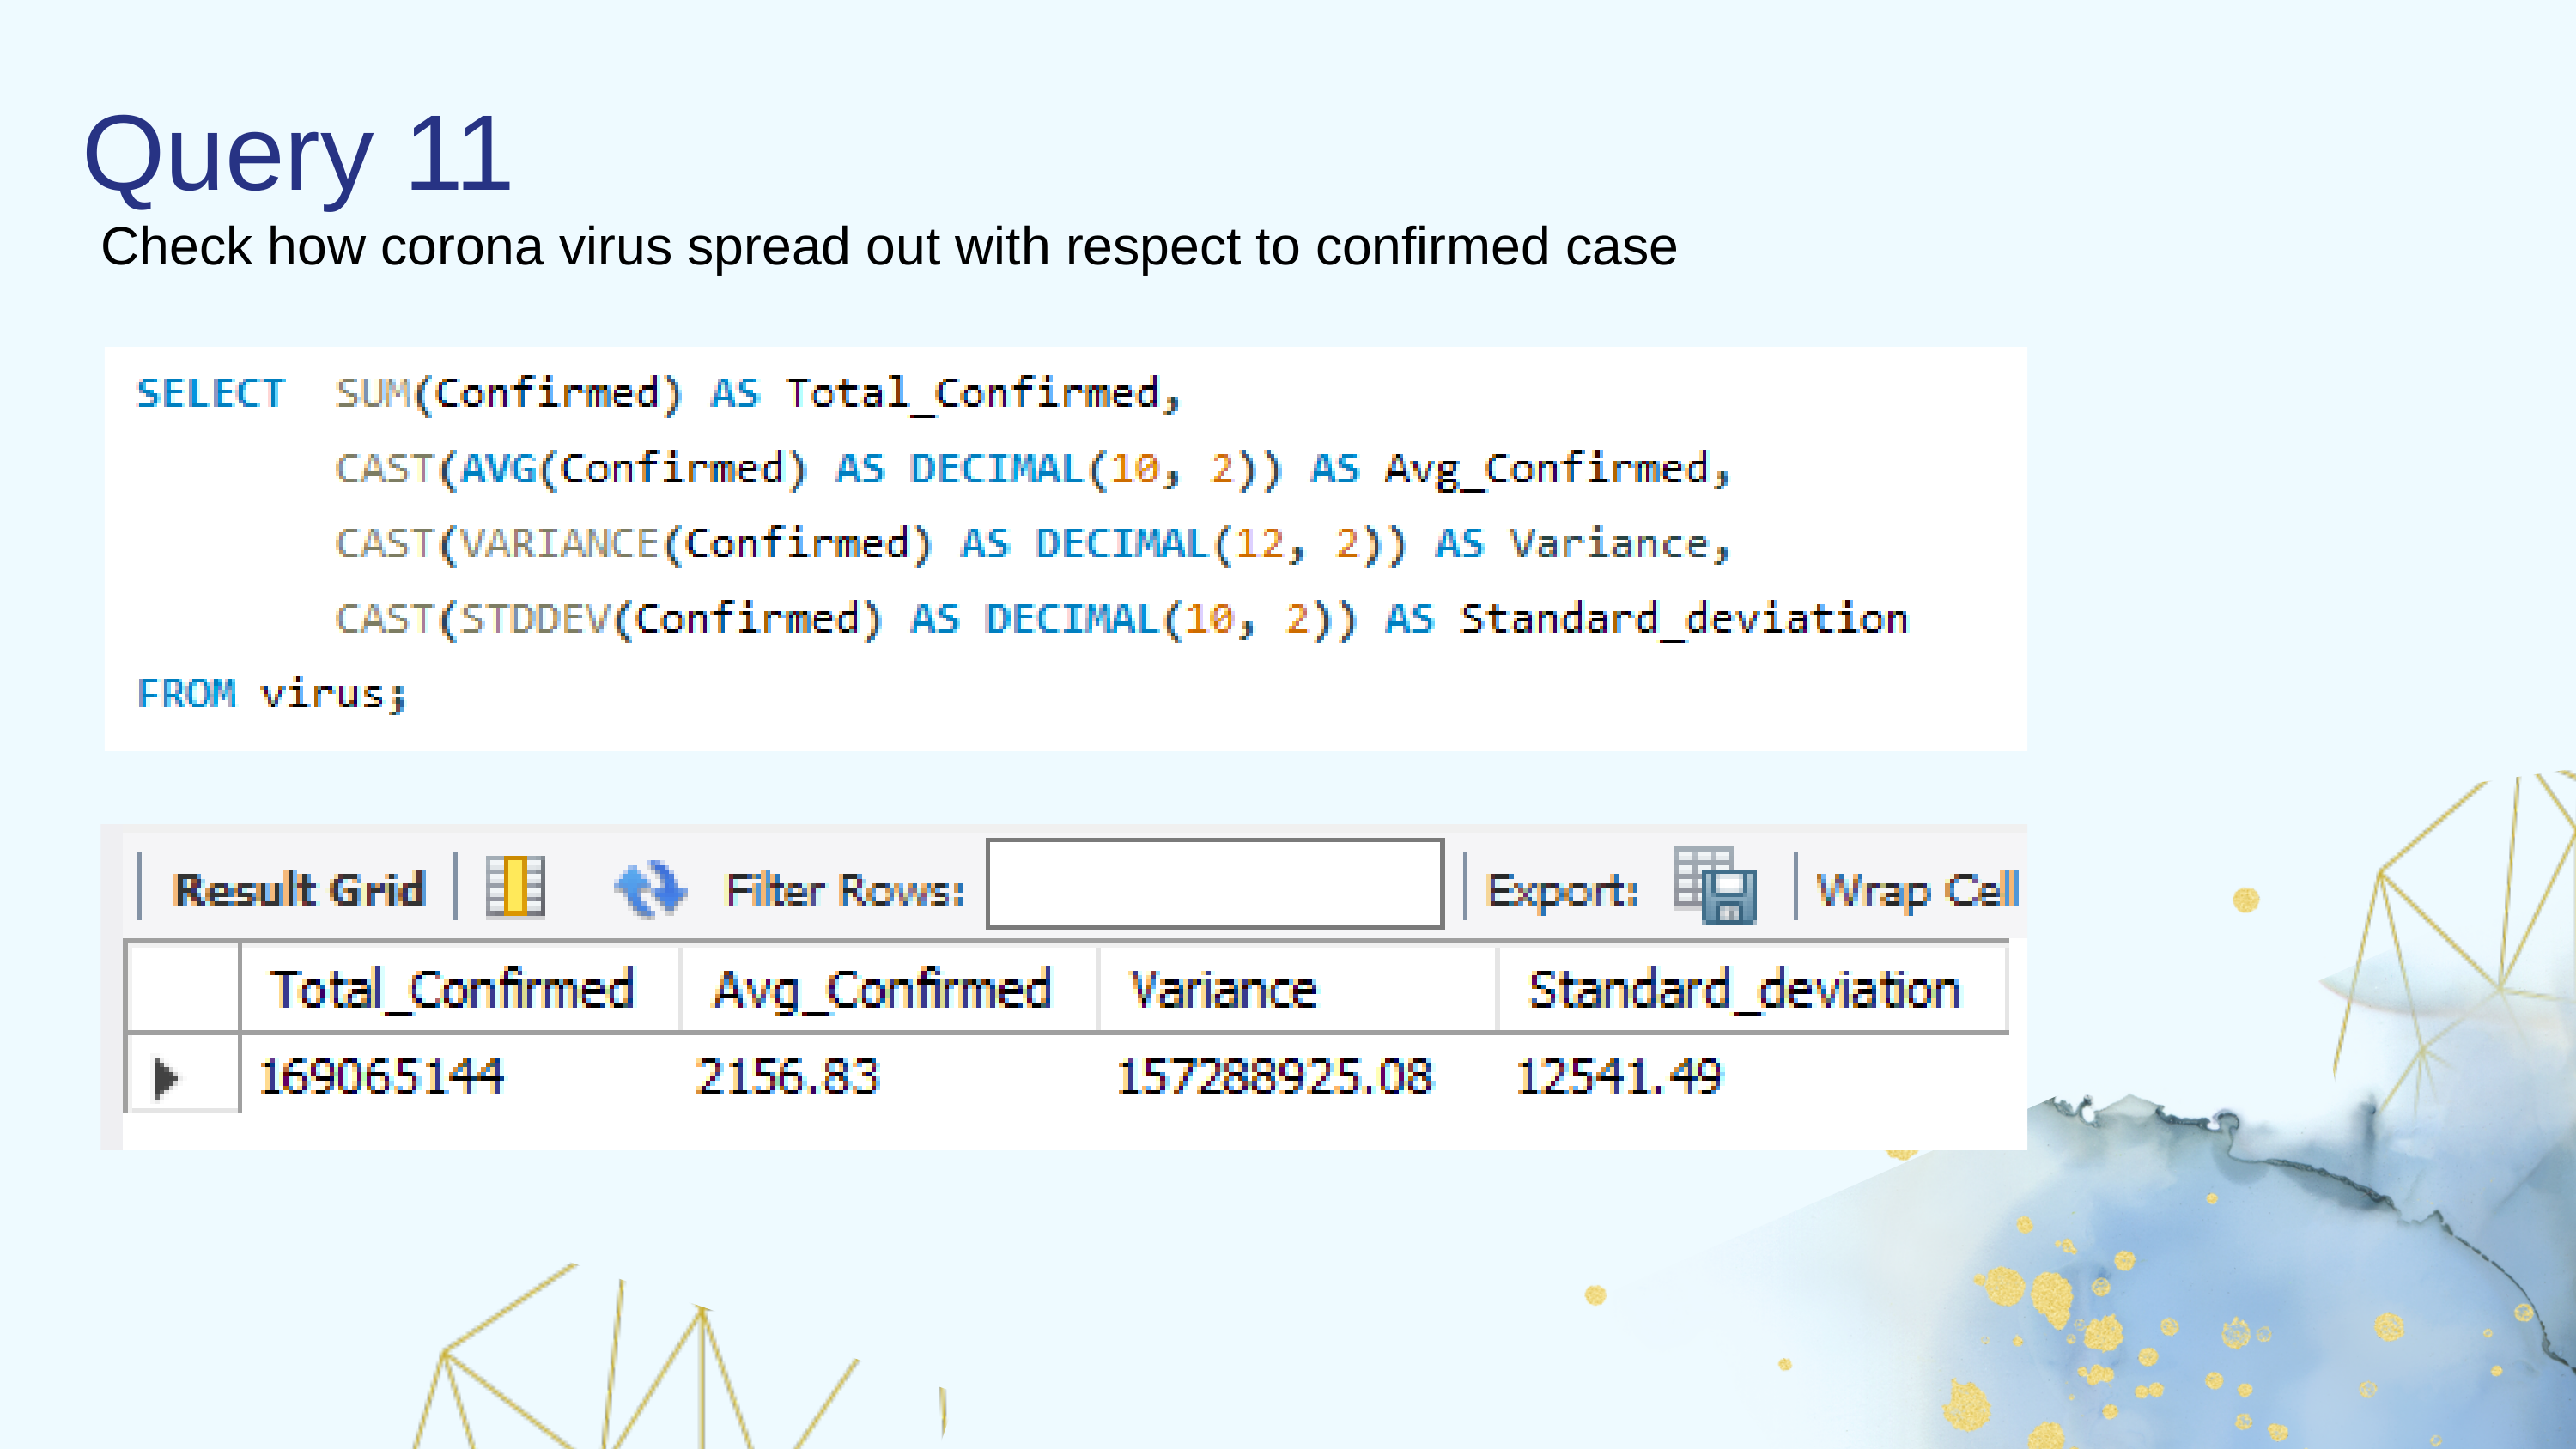

Query 11
Check how corona virus spread out with respect to confirmed case